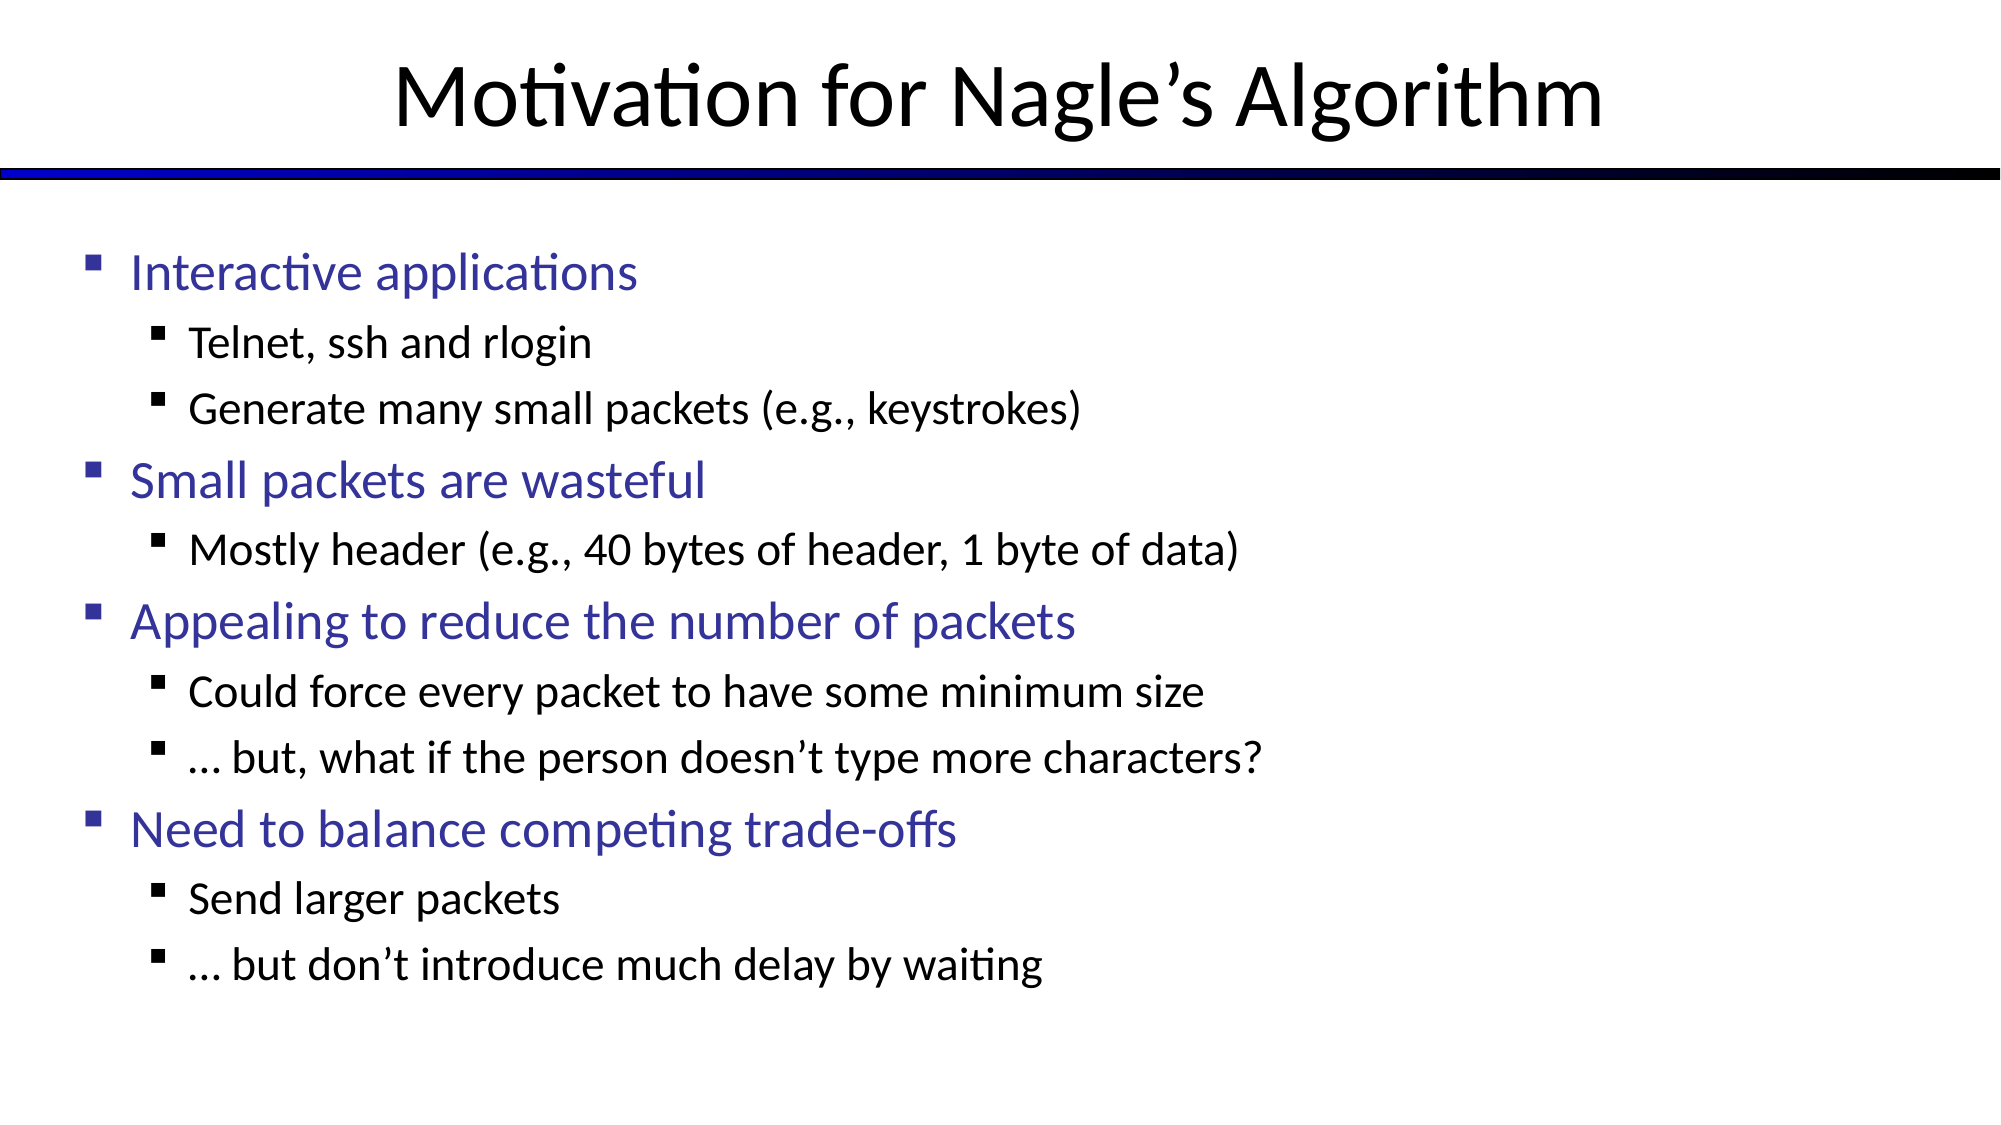

# Motivation for Nagle’s Algorithm
Interactive applications
Telnet, ssh and rlogin
Generate many small packets (e.g., keystrokes)
Small packets are wasteful
Mostly header (e.g., 40 bytes of header, 1 byte of data)
Appealing to reduce the number of packets
Could force every packet to have some minimum size
… but, what if the person doesn’t type more characters?
Need to balance competing trade-offs
Send larger packets
… but don’t introduce much delay by waiting